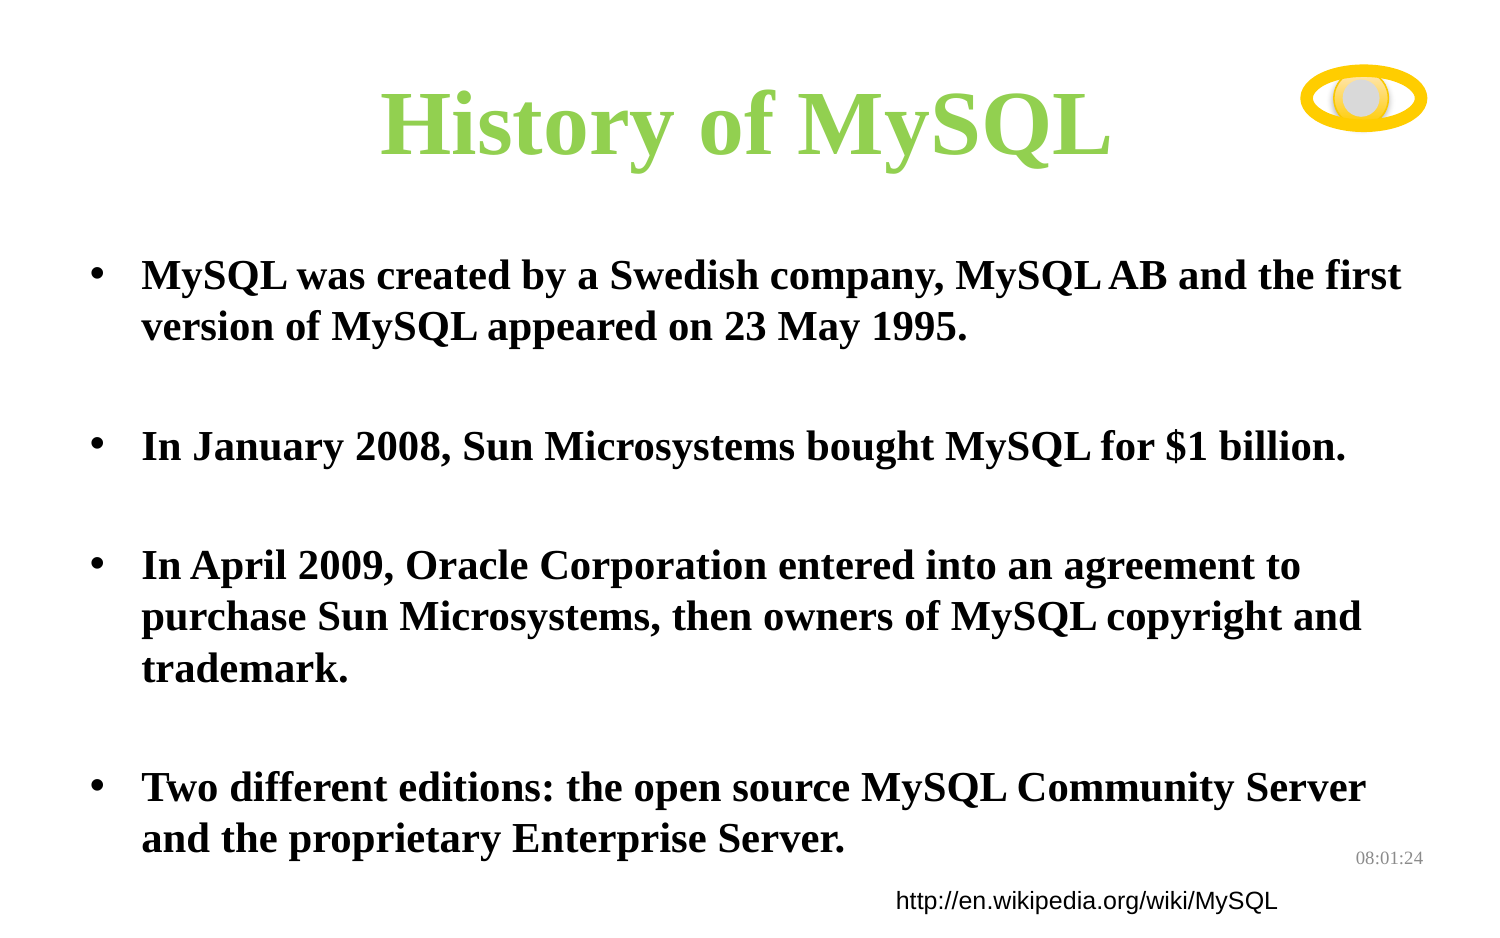

# History of MySQL

MySQL was created by a Swedish company, MySQL AB and the first version of MySQL appeared on 23 May 1995.

In January 2008, Sun Microsystems bought MySQL for $1 billion.

In April 2009, Oracle Corporation entered into an agreement to purchase Sun Microsystems, then owners of MySQL copyright and trademark.

Two different editions: the open source MySQL Community Server and the proprietary Enterprise Server.
08:01:24
http://en.wikipedia.org/wiki/MySQL